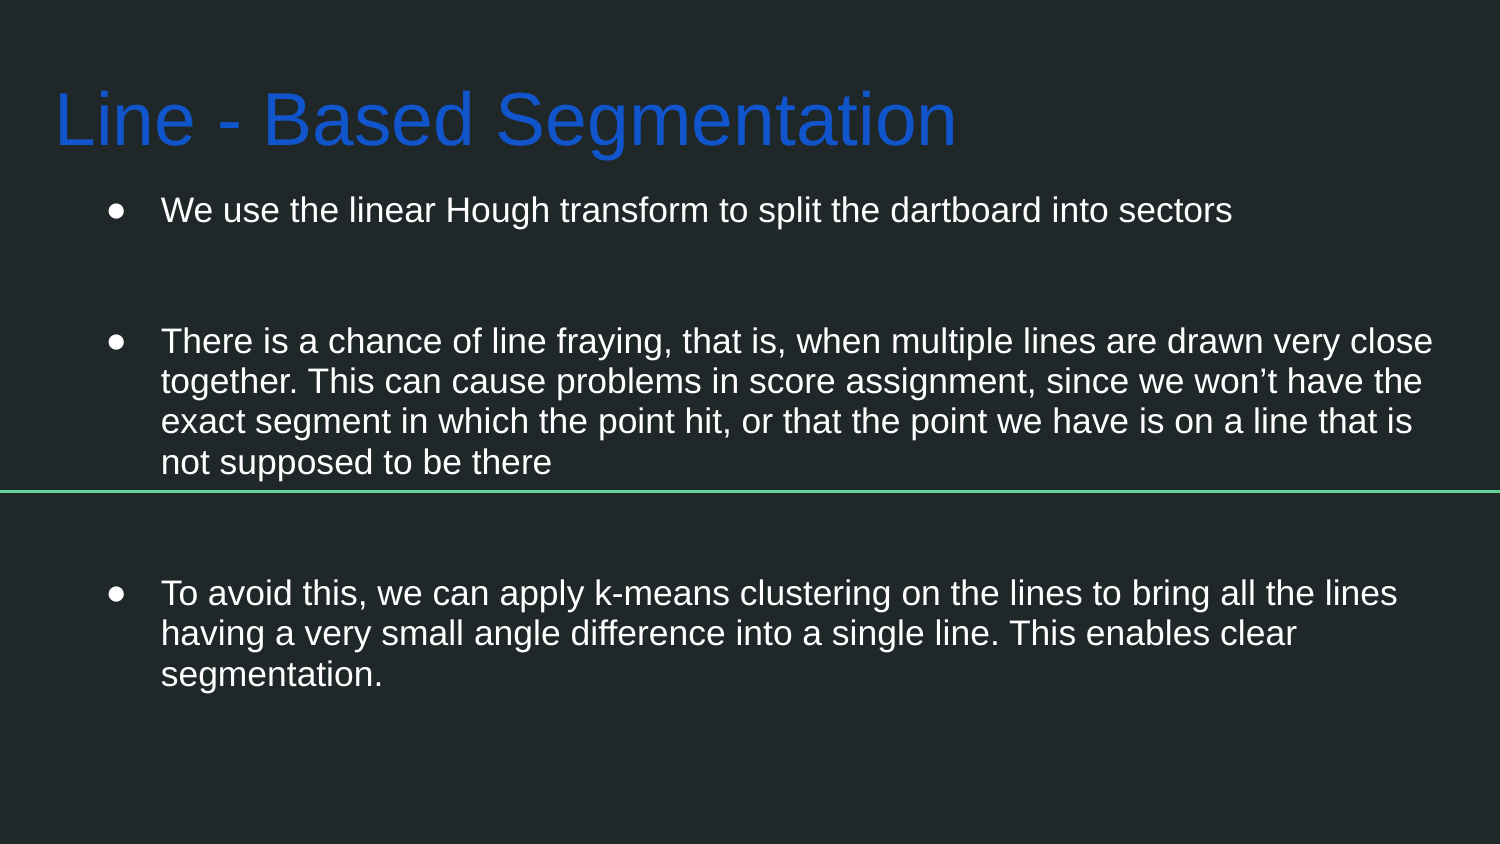

# Line - Based Segmentation
We use the linear Hough transform to split the dartboard into sectors

There is a chance of line fraying, that is, when multiple lines are drawn very close together. This can cause problems in score assignment, since we won’t have the exact segment in which the point hit, or that the point we have is on a line that is not supposed to be there

To avoid this, we can apply k-means clustering on the lines to bring all the lines having a very small angle difference into a single line. This enables clear segmentation.